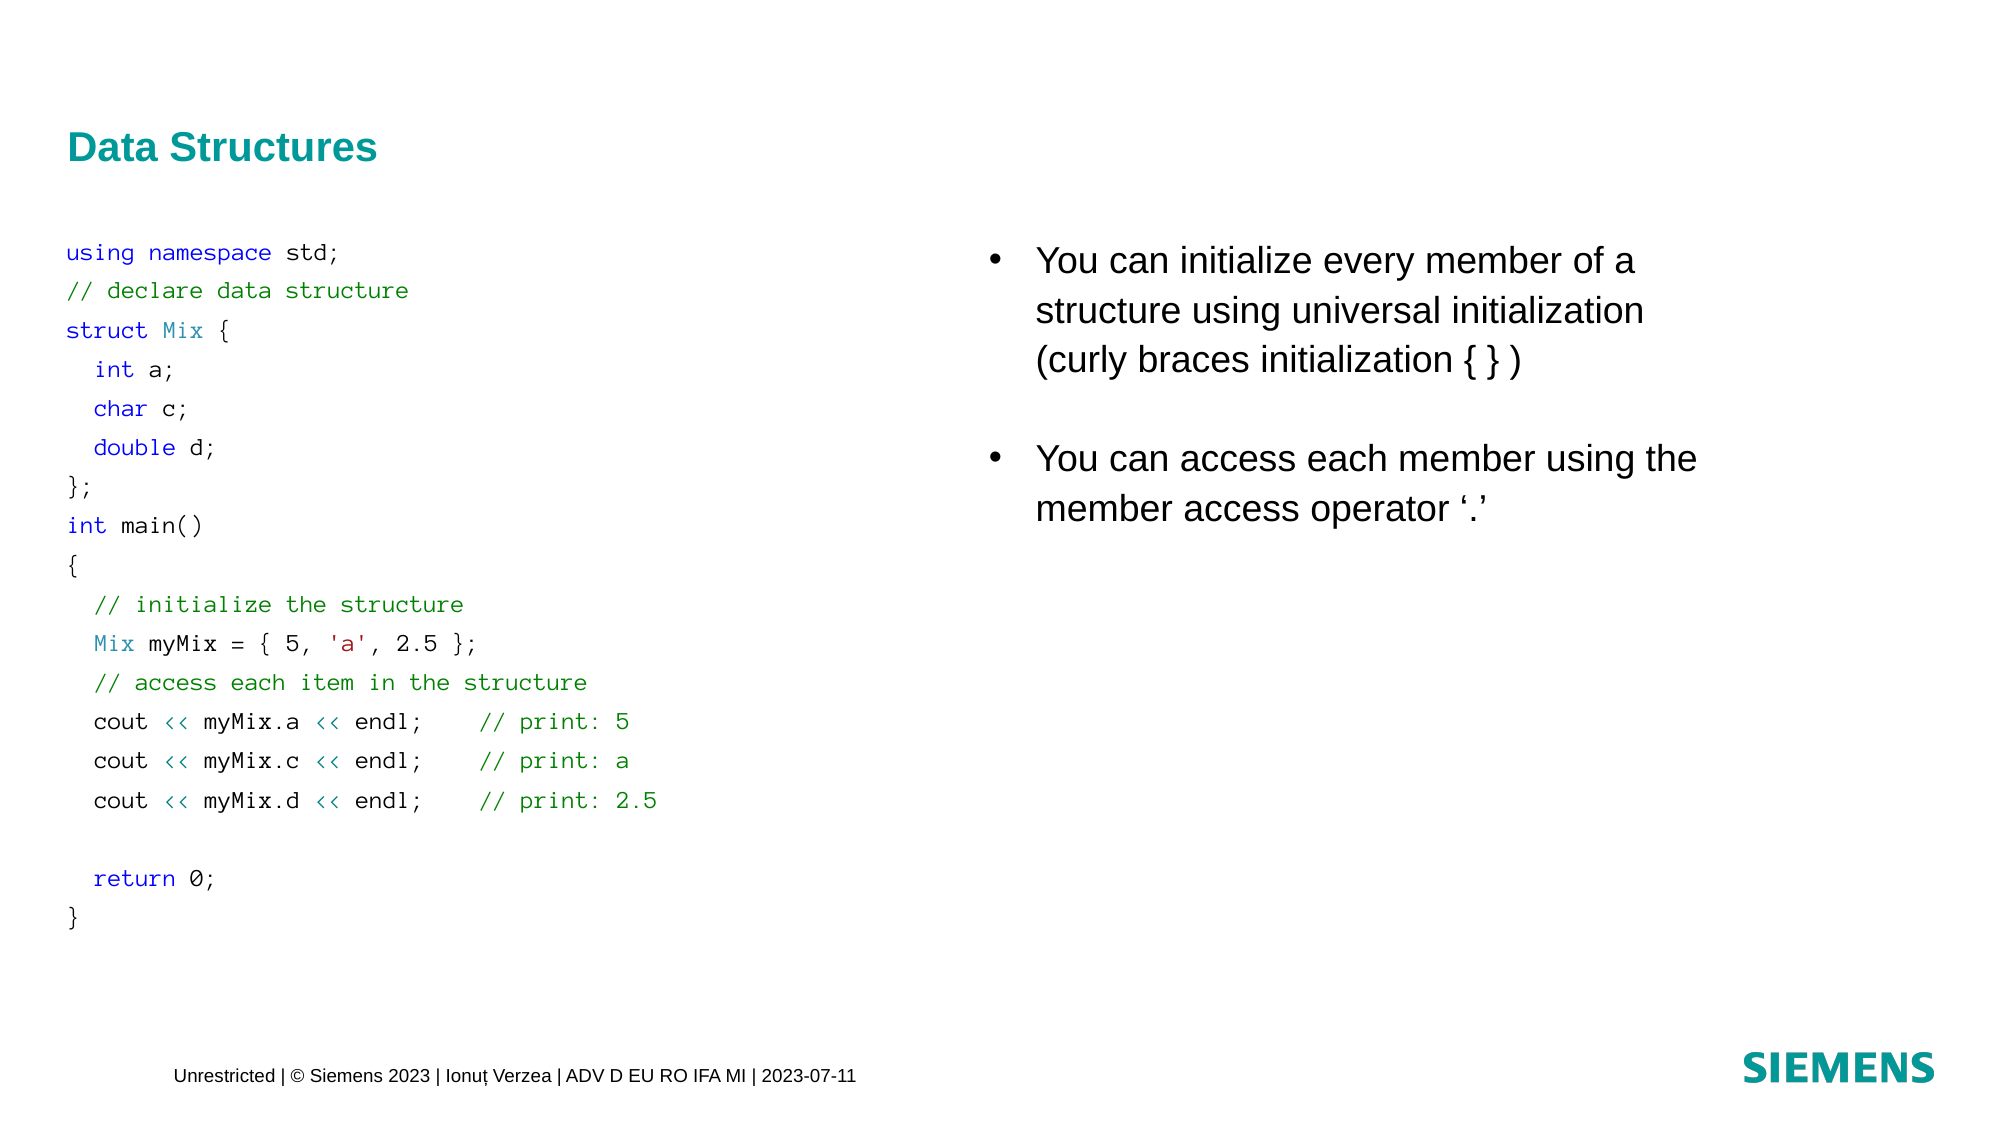

# Data Structures
using namespace std;
// declare data structure
struct Mix {
  int a;
  char c;
  double d;
};
int main()
{
  // initialize the structure
  Mix myMix = { 5, 'a', 2.5 };
  // access each item in the structure
  cout << myMix.a << endl;    // print: 5
  cout << myMix.c << endl;    // print: a
  cout << myMix.d << endl;    // print: 2.5

  return 0;
}
You can initialize every member of a structure using universal initialization (curly braces initialization { } )

You can access each member using the member access operator ‘.’

Unrestricted | © Siemens 2023 | Ionuț Verzea | ADV D EU RO IFA MI | 2023-07-11